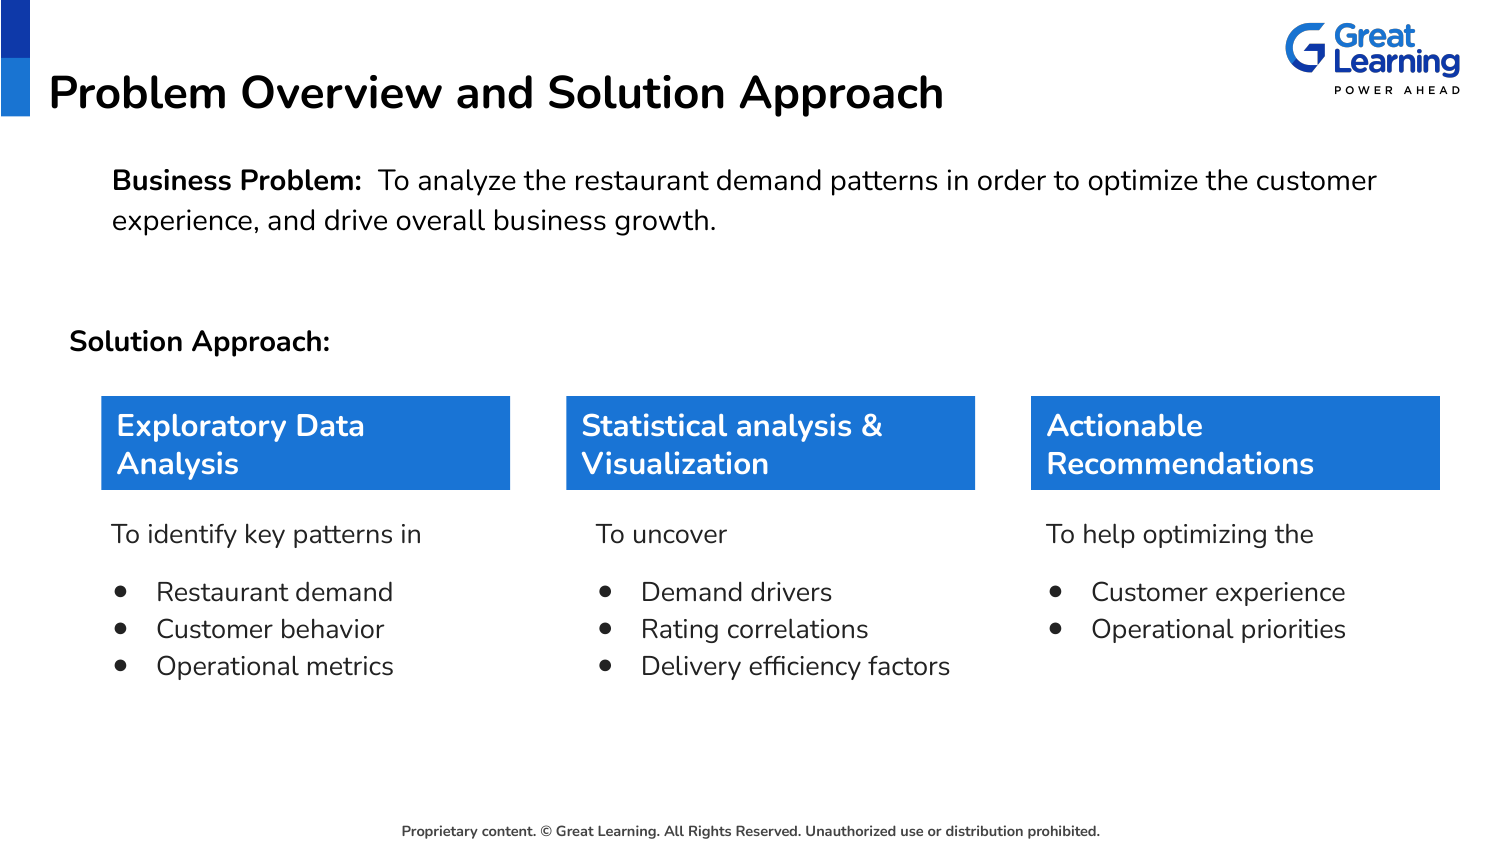

# Problem Overview and Solution Approach
Business Problem:  To analyze the restaurant demand patterns in order to optimize the customer experience, and drive overall business growth.

Solution Approach:

Exploratory Data Analysis
Statistical analysis & Visualization
Actionable Recommendations
To identify key patterns in
Restaurant demand
Customer behavior
Operational metrics

To uncover
Demand drivers
Rating correlations
Delivery efficiency factors

To help optimizing the
Customer experience
Operational priorities